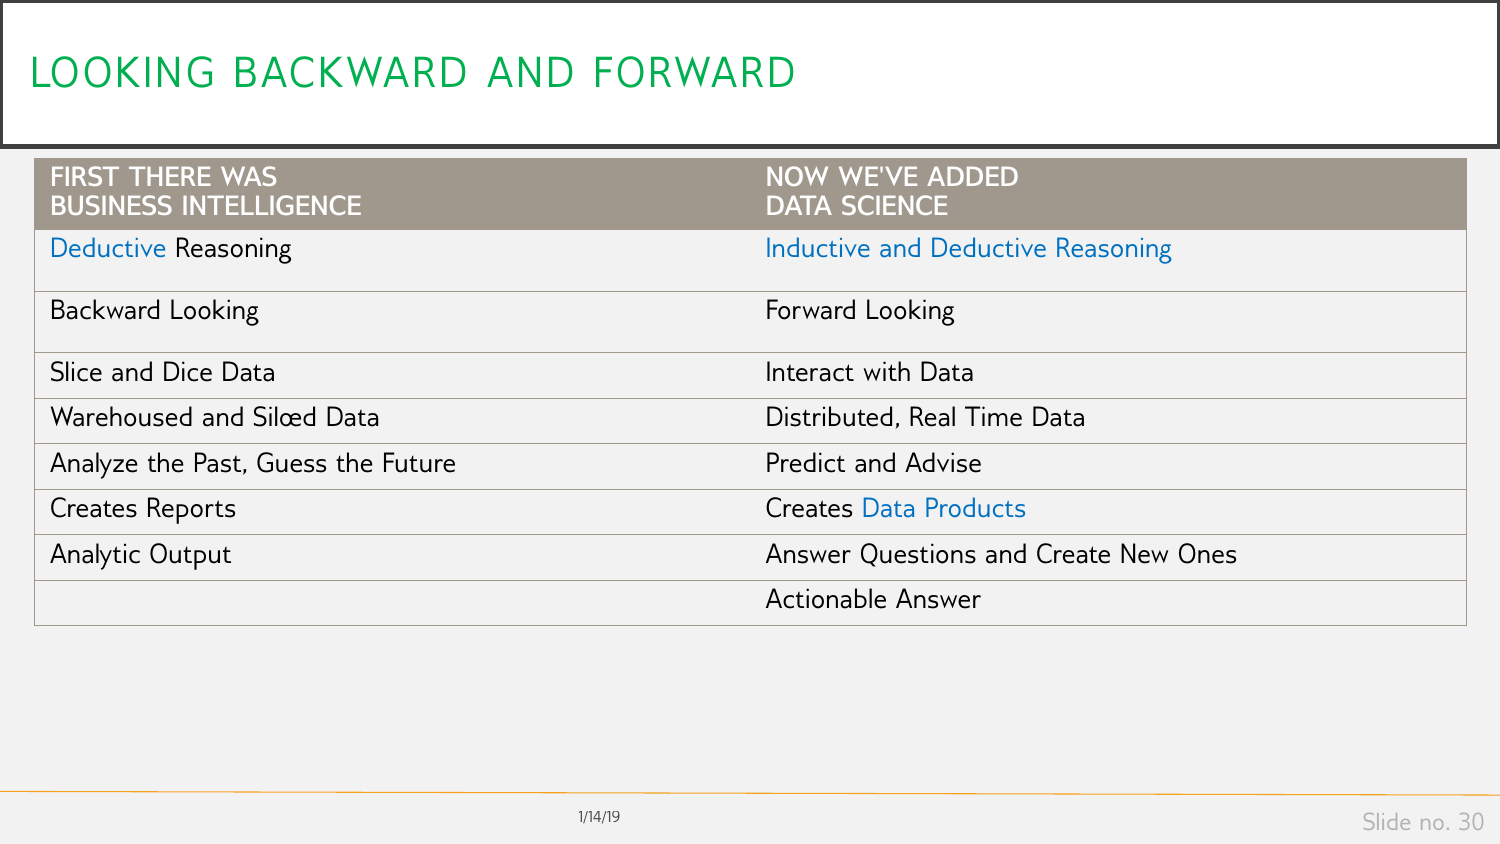

# LOOKING BACKWARD AND FORWARD
| FIRST THERE WAS BUSINESS INTELLIGENCE | NOW WE'VE ADDED DATA SCIENCE |
| --- | --- |
| Deductive Reasoning | Inductive and Deductive Reasoning |
| Backward Looking | Forward Looking |
| Slice and Dice Data | Interact with Data |
| Warehoused and Siloed Data | Distributed, Real Time Data |
| Analyze the Past, Guess the Future | Predict and Advise |
| Creates Reports | Creates Data Products |
| Analytic Output | Answer Questions and Create New Ones |
|  | Actionable Answer |
1/14/19
Slide no. 30